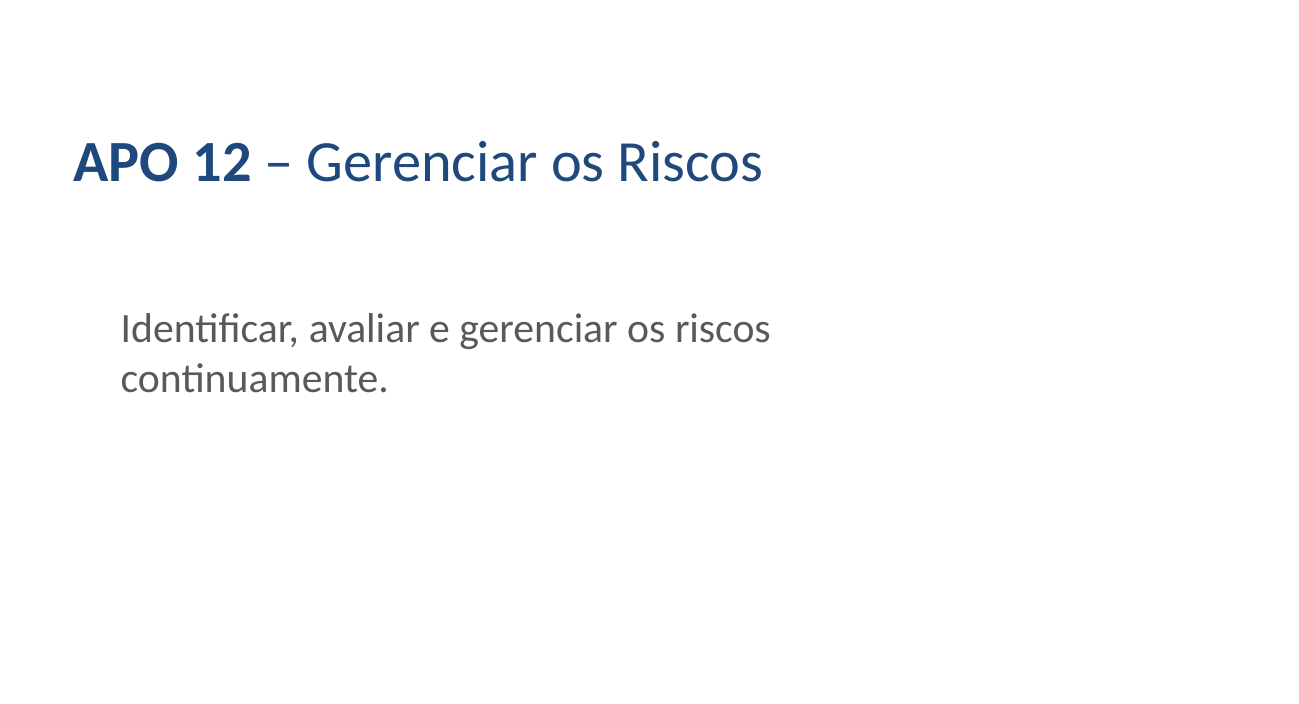

APO 12 – Gerenciar os Riscos
Identificar, avaliar e gerenciar os riscos continuamente.